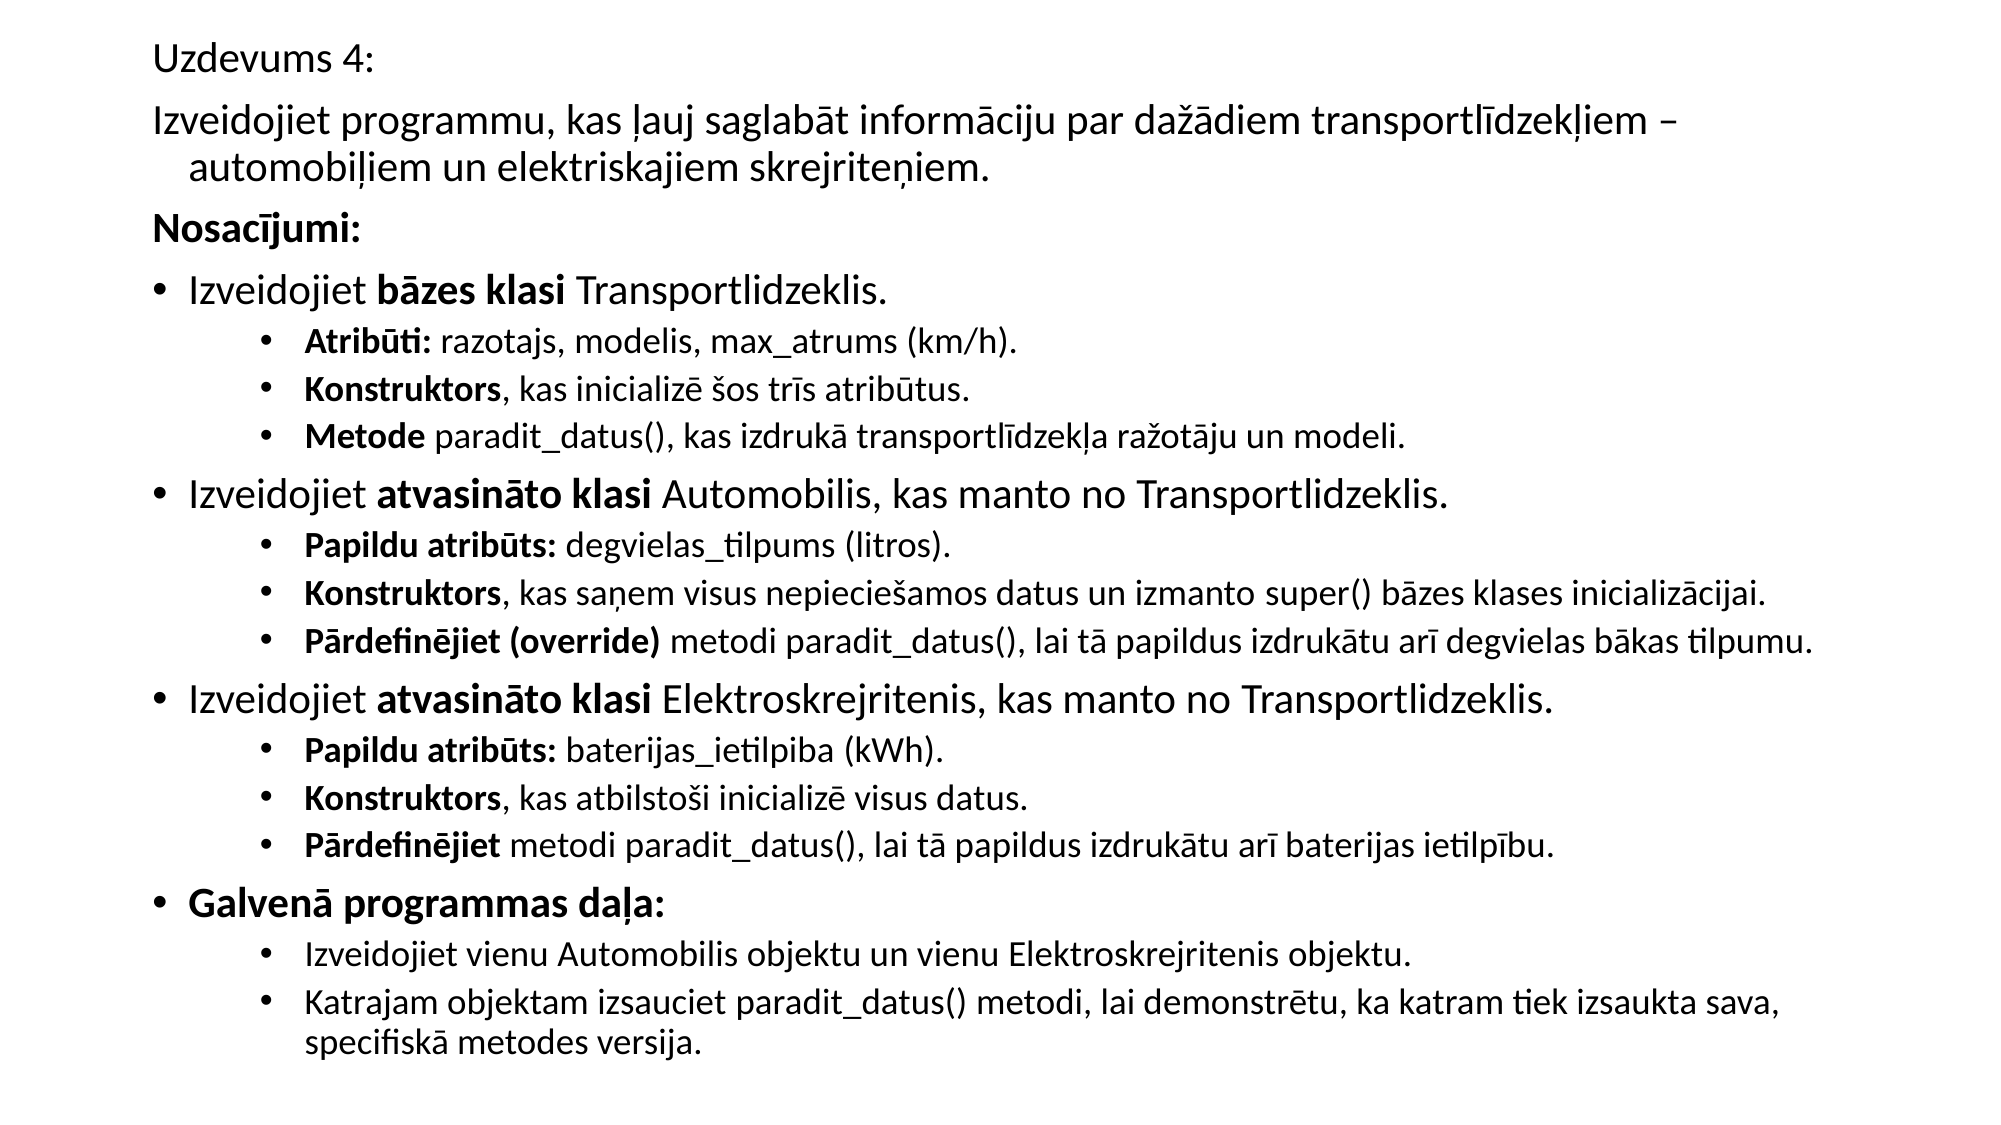

Uzdevums 4:
Izveidojiet programmu, kas ļauj saglabāt informāciju par dažādiem transportlīdzekļiem – automobiļiem un elektriskajiem skrejriteņiem.
Nosacījumi:
Izveidojiet bāzes klasi Transportlidzeklis.
Atribūti: razotajs, modelis, max_atrums (km/h).
Konstruktors, kas inicializē šos trīs atribūtus.
Metode paradit_datus(), kas izdrukā transportlīdzekļa ražotāju un modeli.
Izveidojiet atvasināto klasi Automobilis, kas manto no Transportlidzeklis.
Papildu atribūts: degvielas_tilpums (litros).
Konstruktors, kas saņem visus nepieciešamos datus un izmanto super() bāzes klases inicializācijai.
Pārdefinējiet (override) metodi paradit_datus(), lai tā papildus izdrukātu arī degvielas bākas tilpumu.
Izveidojiet atvasināto klasi Elektroskrejritenis, kas manto no Transportlidzeklis.
Papildu atribūts: baterijas_ietilpiba (kWh).
Konstruktors, kas atbilstoši inicializē visus datus.
Pārdefinējiet metodi paradit_datus(), lai tā papildus izdrukātu arī baterijas ietilpību.
Galvenā programmas daļa:
Izveidojiet vienu Automobilis objektu un vienu Elektroskrejritenis objektu.
Katrajam objektam izsauciet paradit_datus() metodi, lai demonstrētu, ka katram tiek izsaukta sava, specifiskā metodes versija.